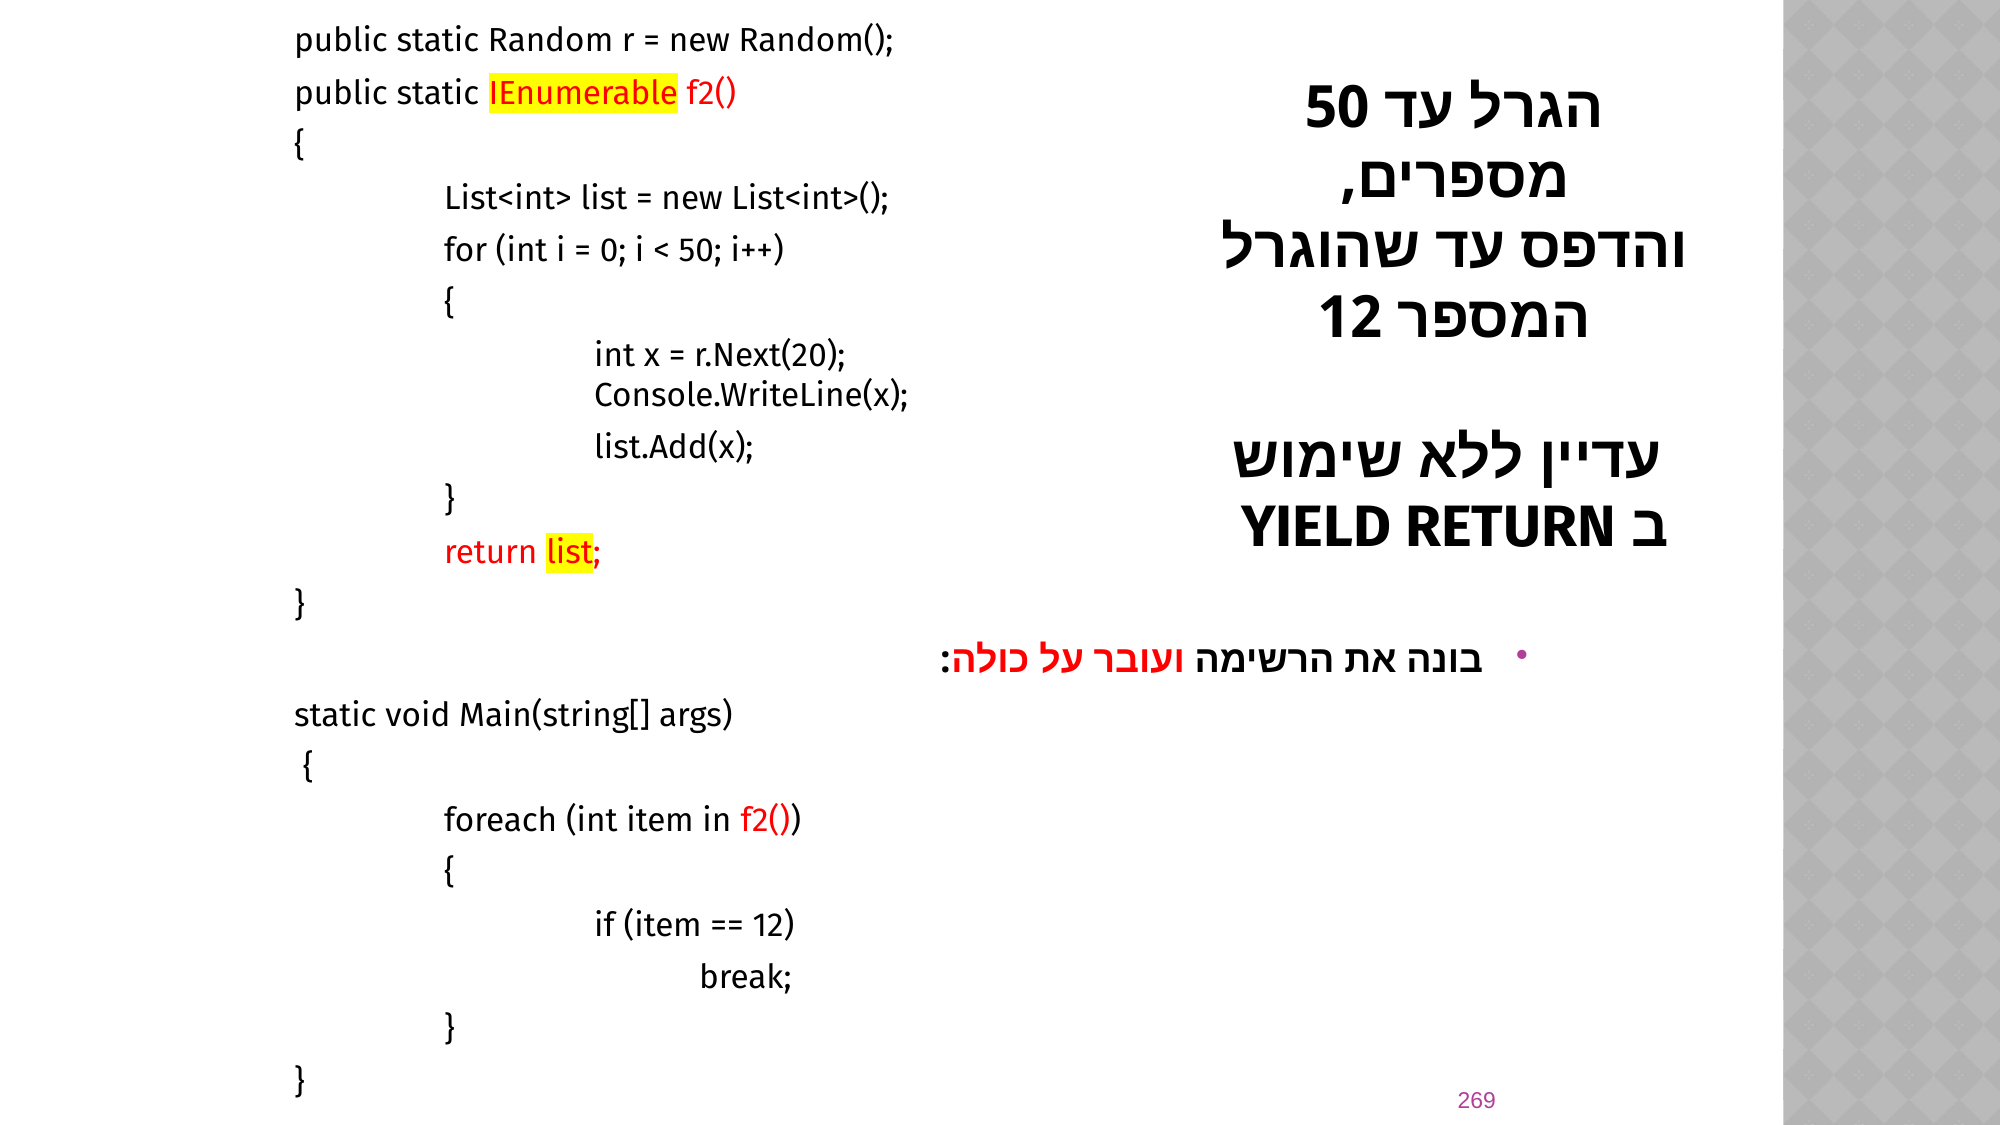

public static Random r = new Random();
public static IEnumerable f2()
{
	List<int> list = new List<int>();
	for (int i = 0; i < 50; i++)
	{
		int x = r.Next(20);         						Console.WriteLine(x);
       		list.Add(x);
	}
	return list;
}
בונה את הרשימה ועובר על כולה:
static void Main(string[] args)
 {
	foreach (int item in f2())
	{
		if (item == 12)
		            break;
	}
}
# הגרל עד 50 מספרים, והדפס עד שהוגרל המספר 12 עדיין ללא שימוש ב yieLd return
269